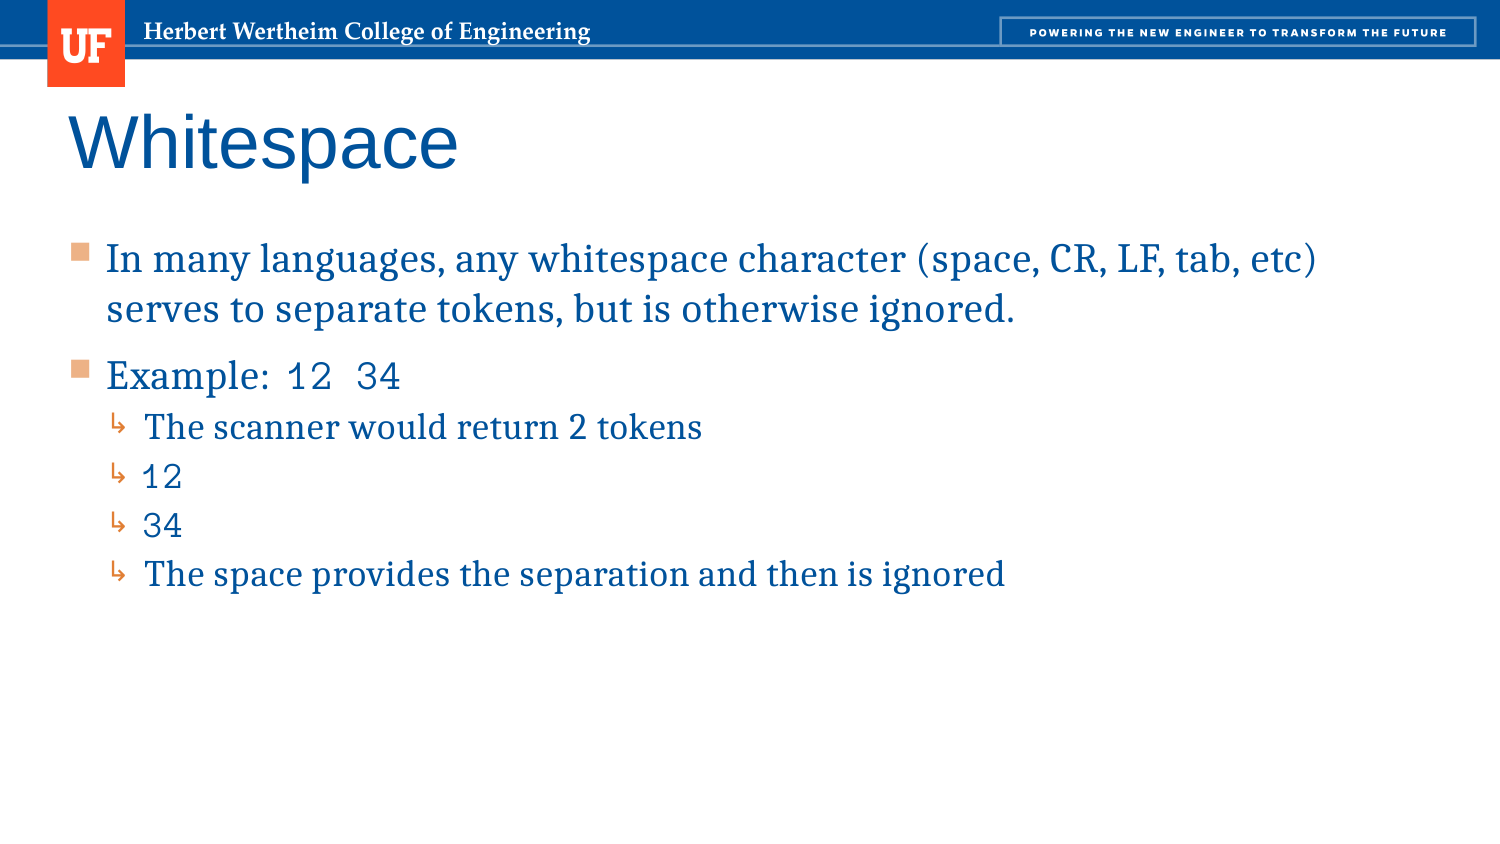

# Whitespace
In many languages, any whitespace character (space, CR, LF, tab, etc) serves to separate tokens, but is otherwise ignored.
Example:  12 34
The scanner would return 2 tokens
12
34
The space provides the separation and then is ignored